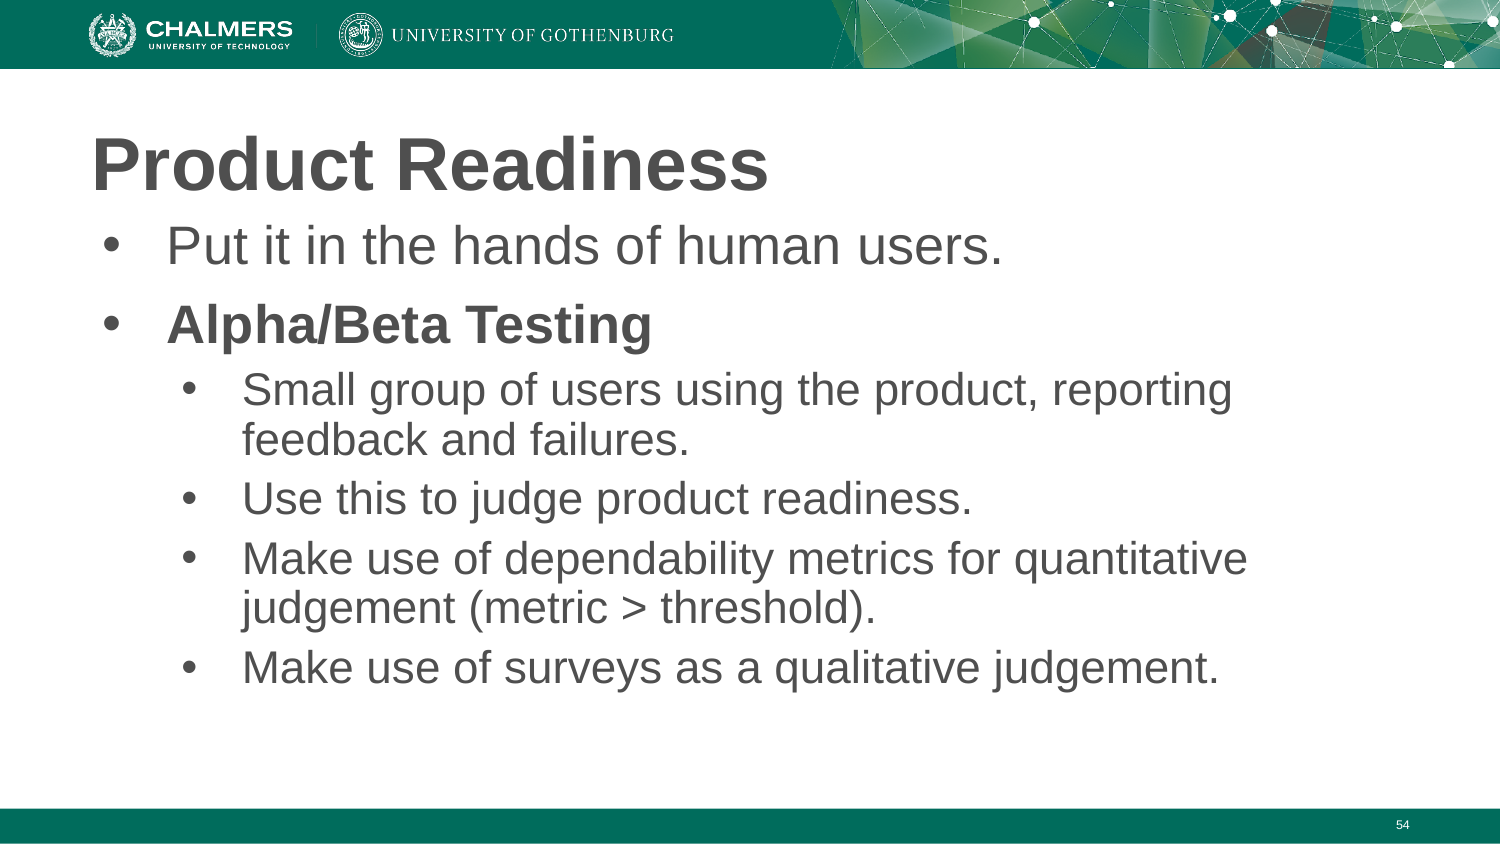

# Product Readiness
Put it in the hands of human users.
Alpha/Beta Testing
Small group of users using the product, reporting feedback and failures.
Use this to judge product readiness.
Make use of dependability metrics for quantitative judgement (metric > threshold).
Make use of surveys as a qualitative judgement.
54